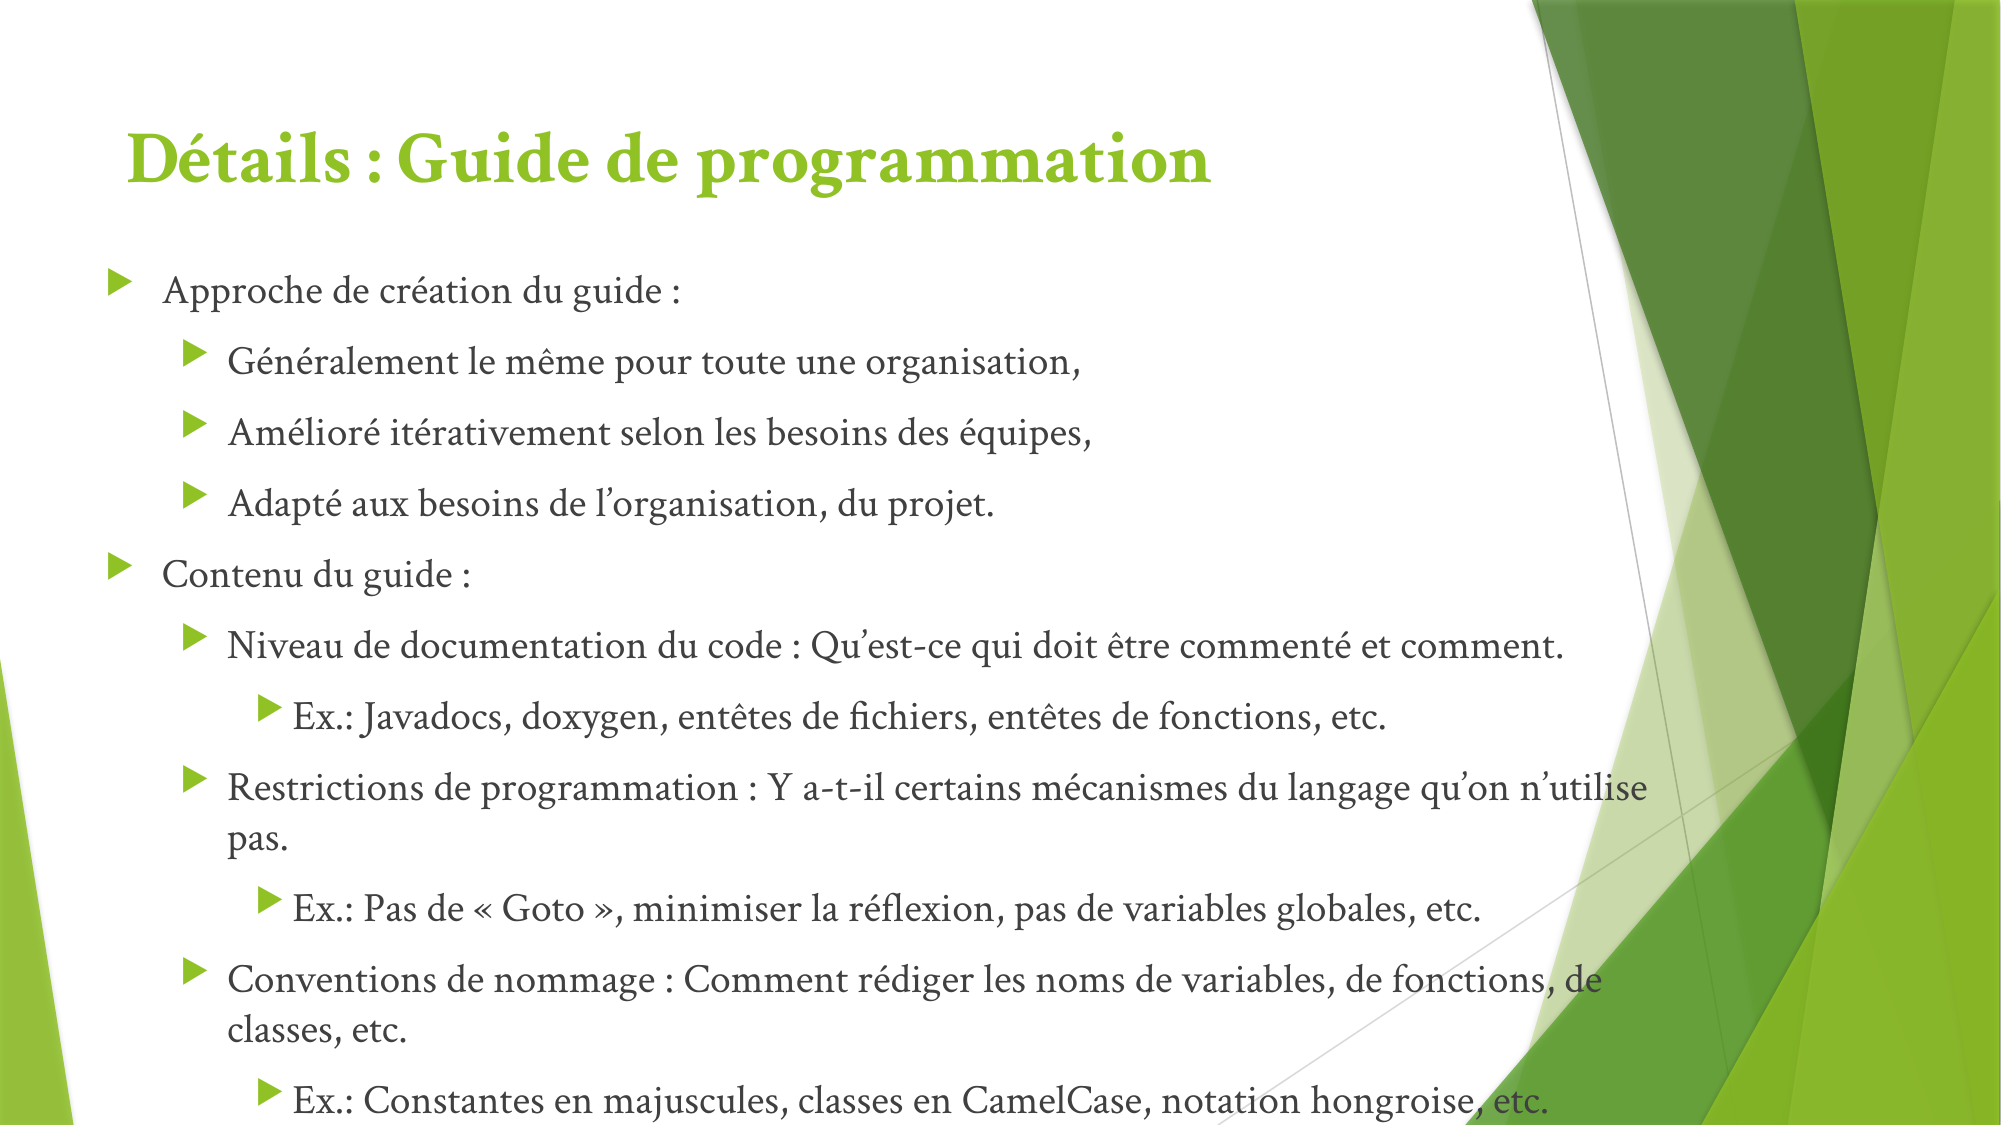

# Détails : Guide de programmation
Approche de création du guide :
Généralement le même pour toute une organisation,
Amélioré itérativement selon les besoins des équipes,
Adapté aux besoins de l’organisation, du projet.
Contenu du guide :
Niveau de documentation du code : Qu’est-ce qui doit être commenté et comment.
Ex.: Javadocs, doxygen, entêtes de fichiers, entêtes de fonctions, etc.
Restrictions de programmation : Y a-t-il certains mécanismes du langage qu’on n’utilise pas.
Ex.: Pas de « Goto », minimiser la réflexion, pas de variables globales, etc.
Conventions de nommage : Comment rédiger les noms de variables, de fonctions, de classes, etc.
Ex.: Constantes en majuscules, classes en CamelCase, notation hongroise, etc.